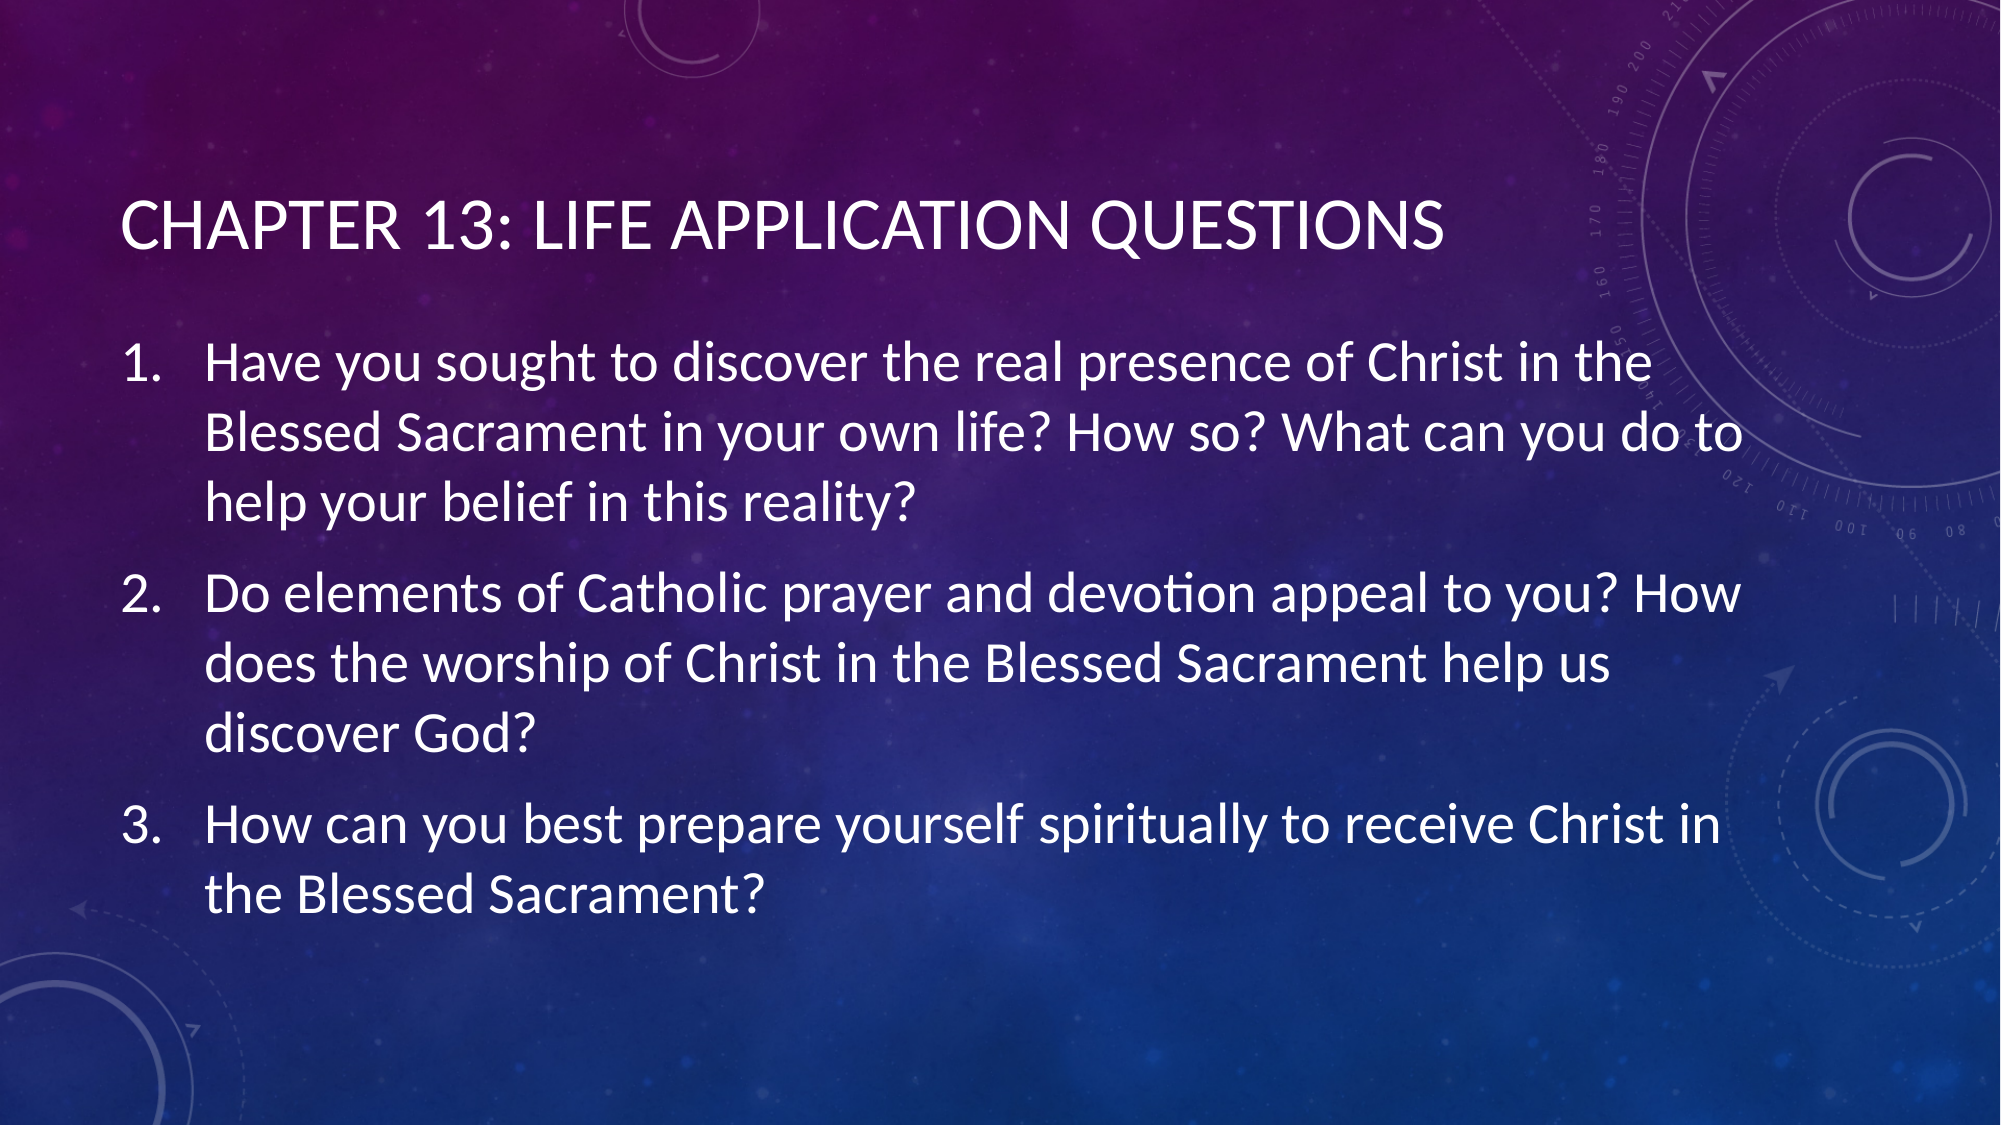

# Chapter 13: Life Application Questions
Have you sought to discover the real presence of Christ in the Blessed Sacrament in your own life? How so? What can you do to help your belief in this reality?
Do elements of Catholic prayer and devotion appeal to you? How does the worship of Christ in the Blessed Sacrament help us discover God?
How can you best prepare yourself spiritually to receive Christ in the Blessed Sacrament?